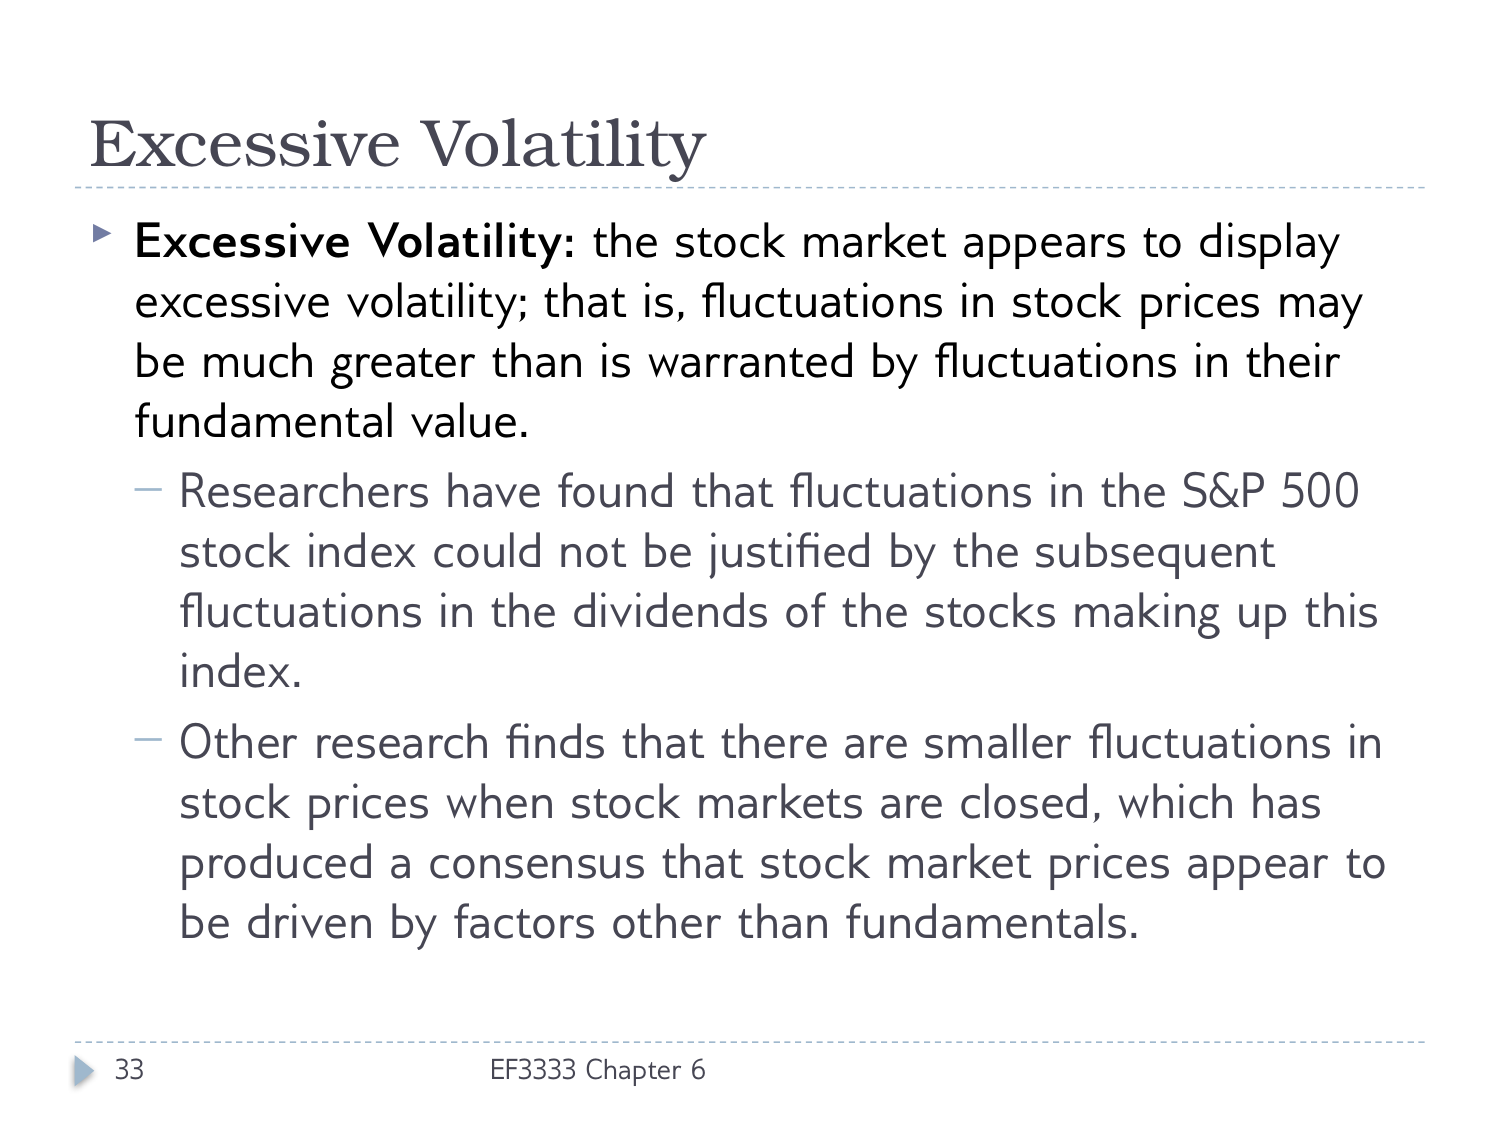

# Excessive Volatility
Excessive Volatility: the stock market appears to display excessive volatility; that is, fluctuations in stock prices may be much greater than is warranted by fluctuations in their fundamental value.
Researchers have found that fluctuations in the S&P 500 stock index could not be justified by the subsequent fluctuations in the dividends of the stocks making up this index.
Other research finds that there are smaller fluctuations in stock prices when stock markets are closed, which has produced a consensus that stock market prices appear to be driven by factors other than fundamentals.
33
EF3333 Chapter 6